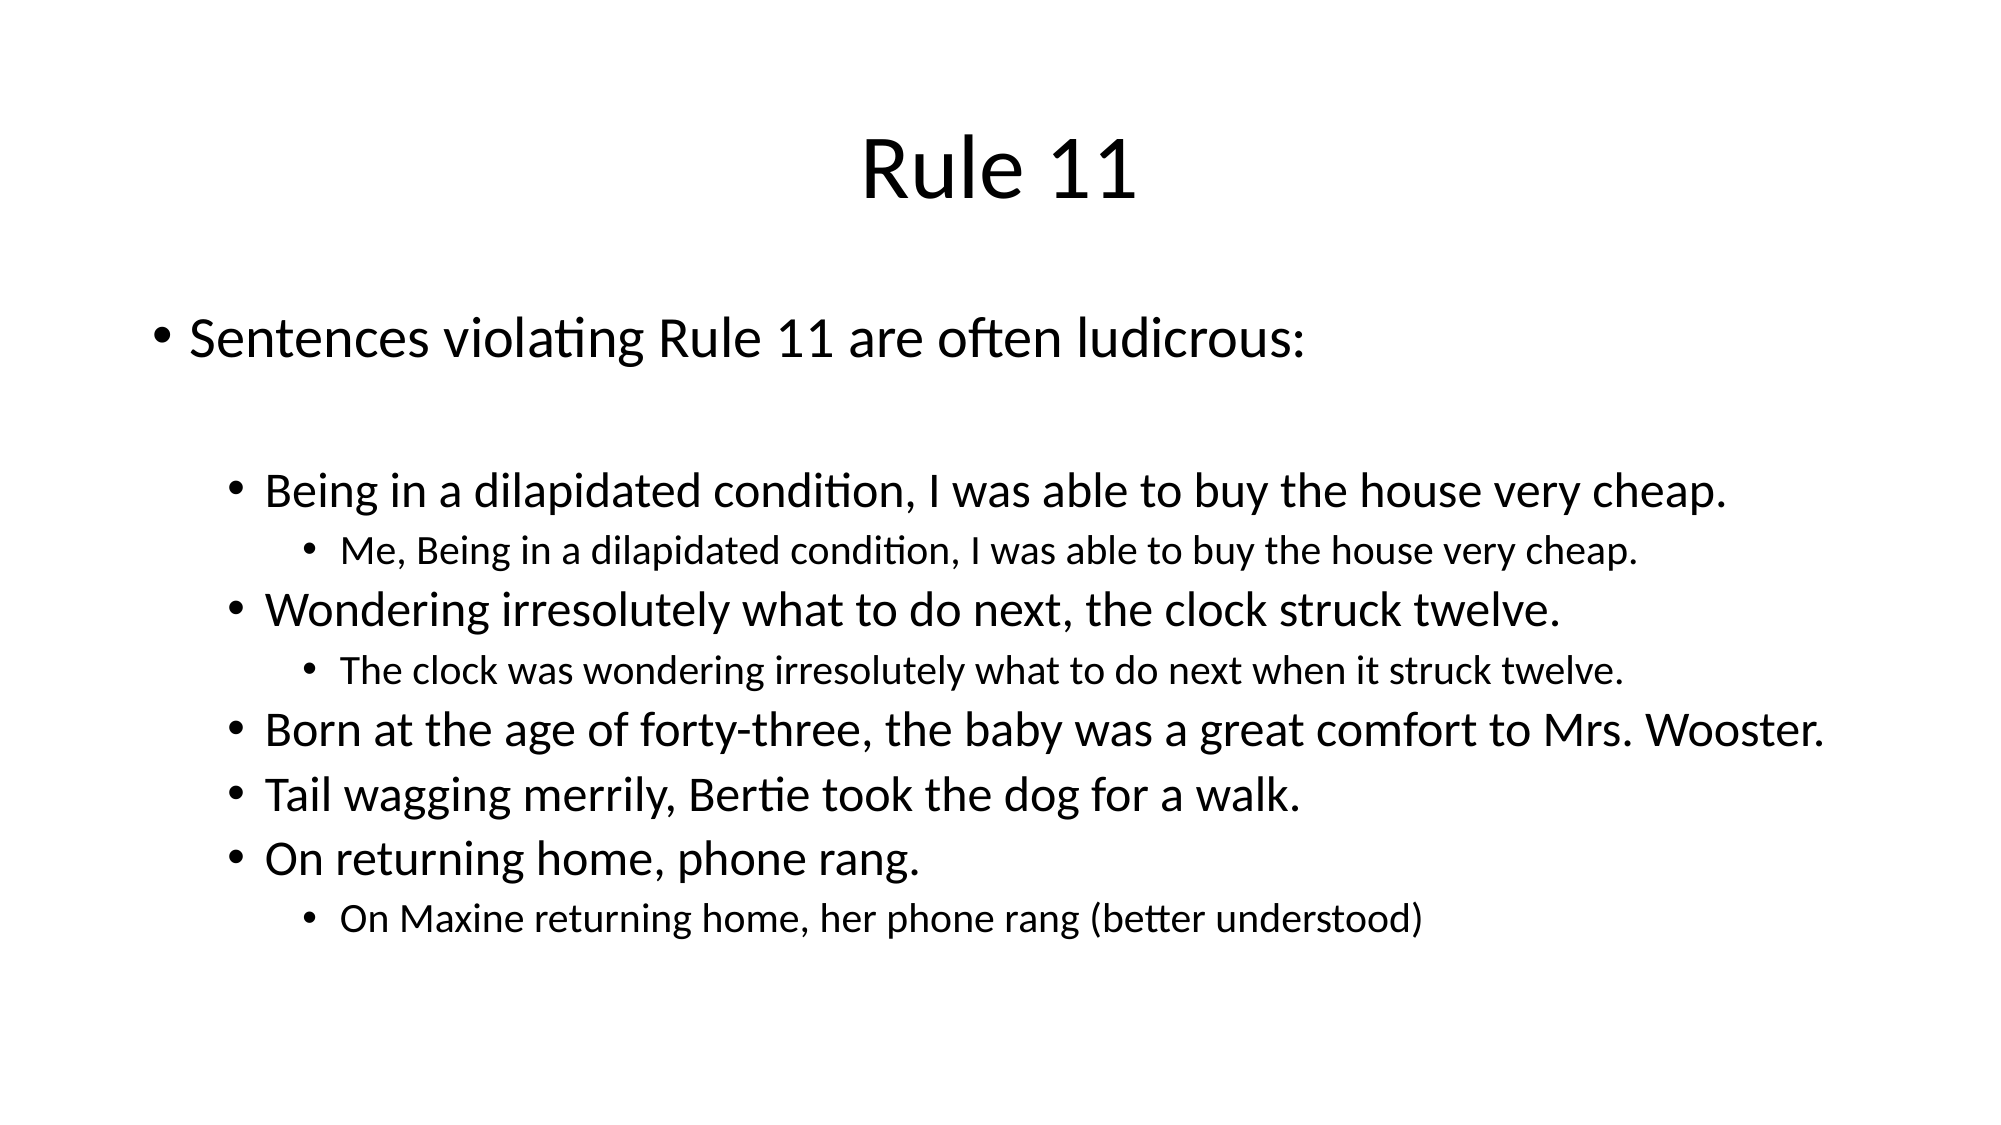

# Rule 11
Sentences violating Rule 11 are often ludicrous:

Being in a dilapidated condition, I was able to buy the house very cheap.
Me, Being in a dilapidated condition, I was able to buy the house very cheap.
Wondering irresolutely what to do next, the clock struck twelve.
The clock was wondering irresolutely what to do next when it struck twelve.
Born at the age of forty-three, the baby was a great comfort to Mrs. Wooster.
Tail wagging merrily, Bertie took the dog for a walk.
On returning home, phone rang.
On Maxine returning home, her phone rang (better understood)